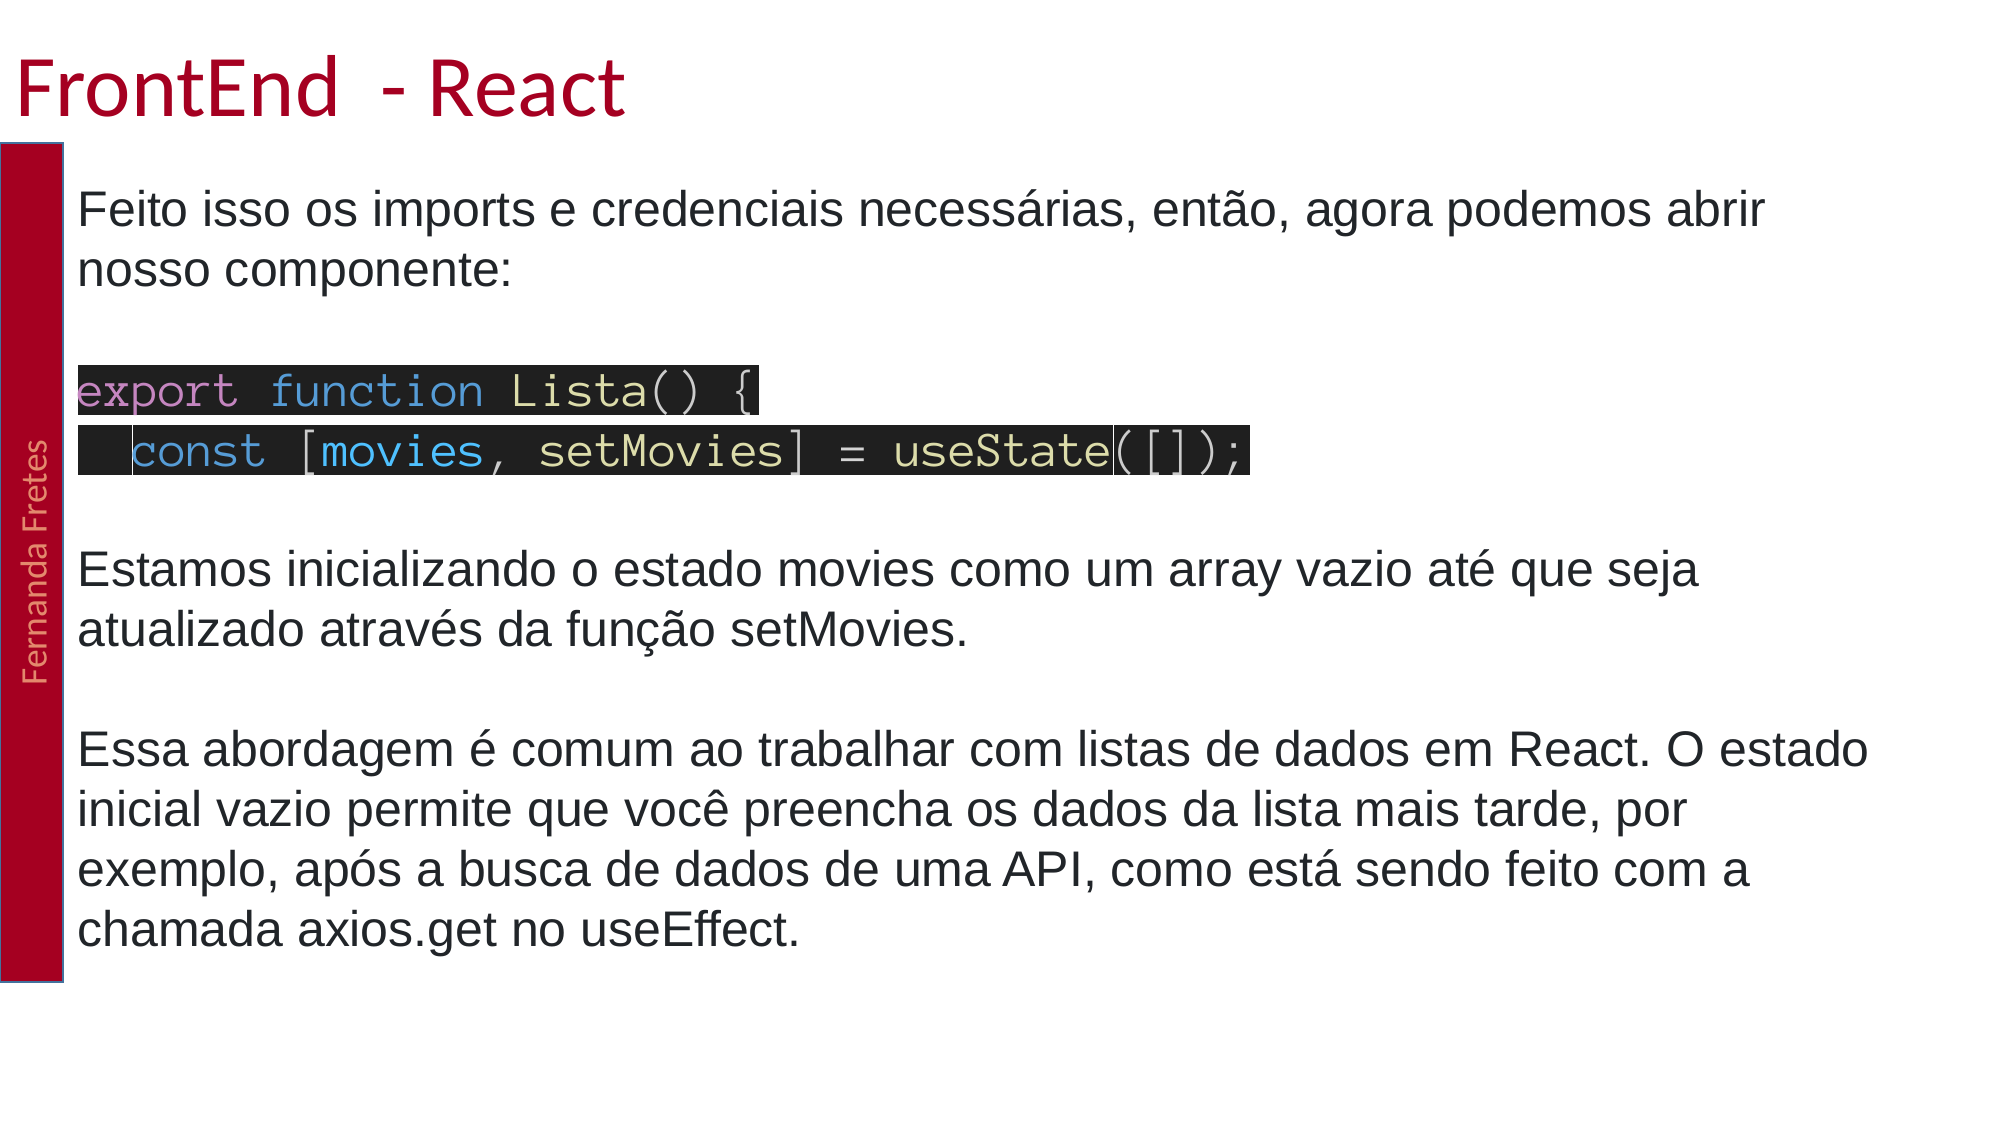

FrontEnd  - React
Fernanda Fretes
Feito isso os imports e credenciais necessárias, então, agora podemos abrir nosso componente:

export function Lista() {
  const [movies, setMovies] = useState([]);
Estamos inicializando o estado movies como um array vazio até que seja atualizado através da função setMovies.

Essa abordagem é comum ao trabalhar com listas de dados em React. O estado inicial vazio permite que você preencha os dados da lista mais tarde, por exemplo, após a busca de dados de uma API, como está sendo feito com a chamada axios.get no useEffect.